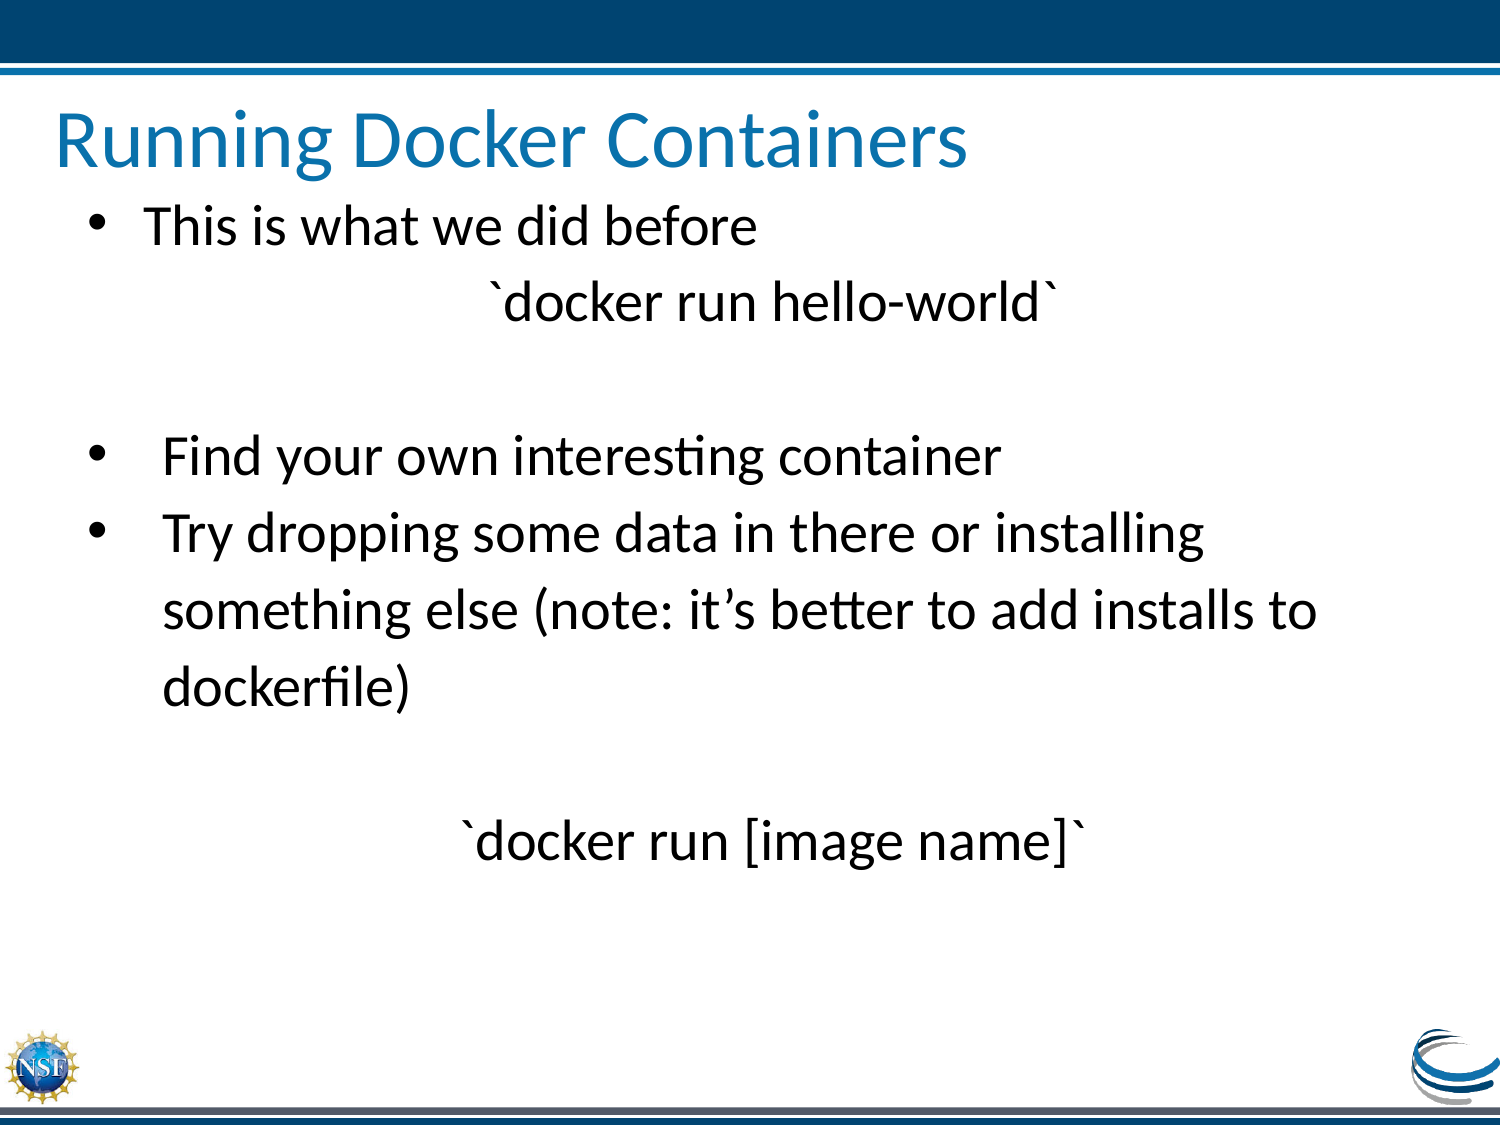

Running Docker Containers
This is what we did before
`docker run hello-world`

Find your own interesting container
Try dropping some data in there or installing something else (note: it’s better to add installs to dockerfile)

`docker run [image name]`